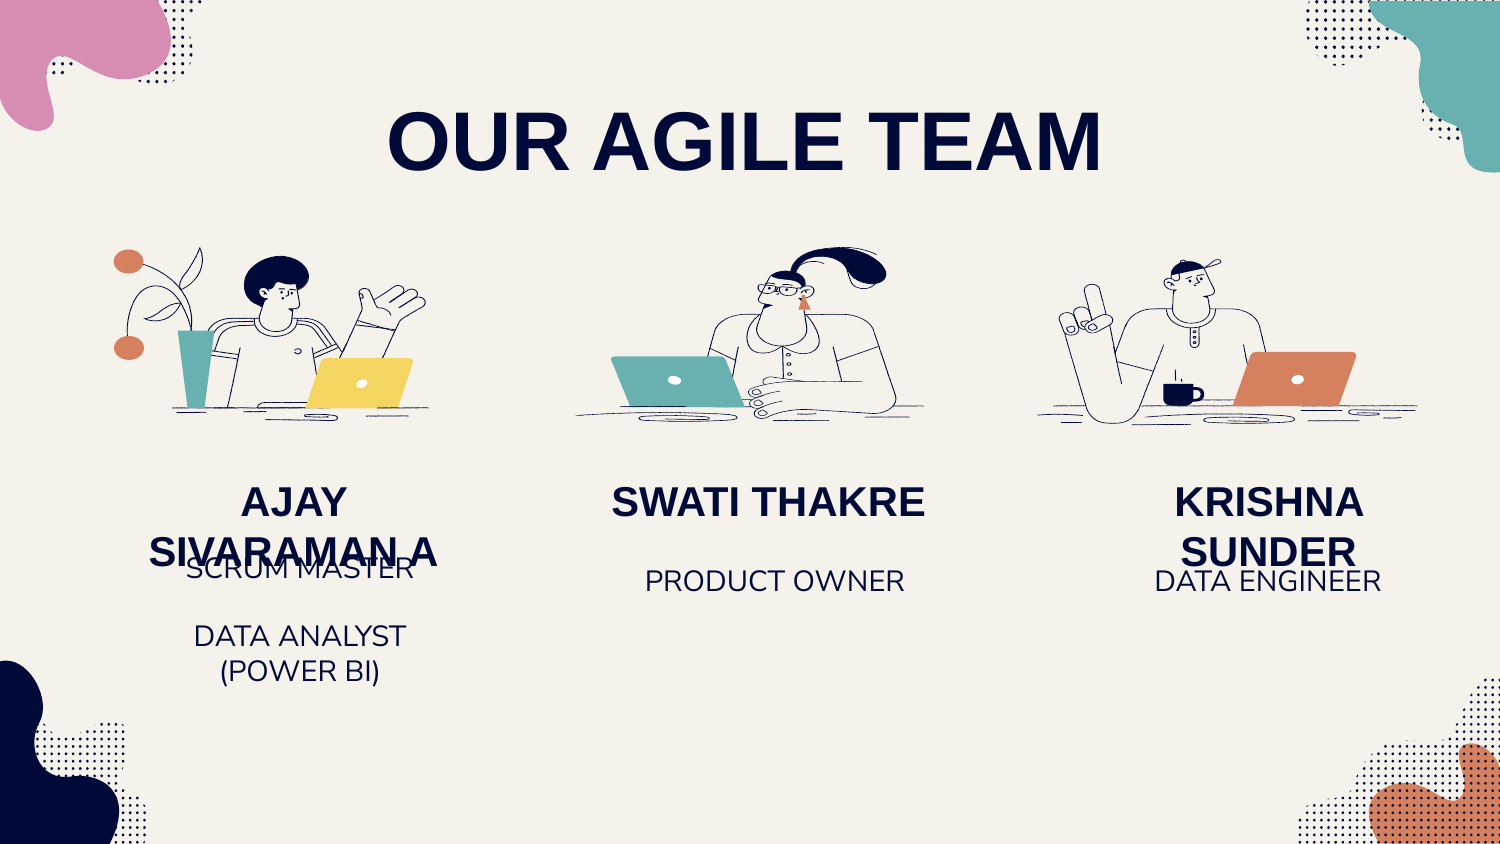

# OUR AGILE TEAM

AJAY SIVARAMAN A
SWATI THAKRE
KRISHNA SUNDER
SCRUM MASTER
DATA ANALYST (POWER BI)
PRODUCT OWNER
DATA ENGINEER